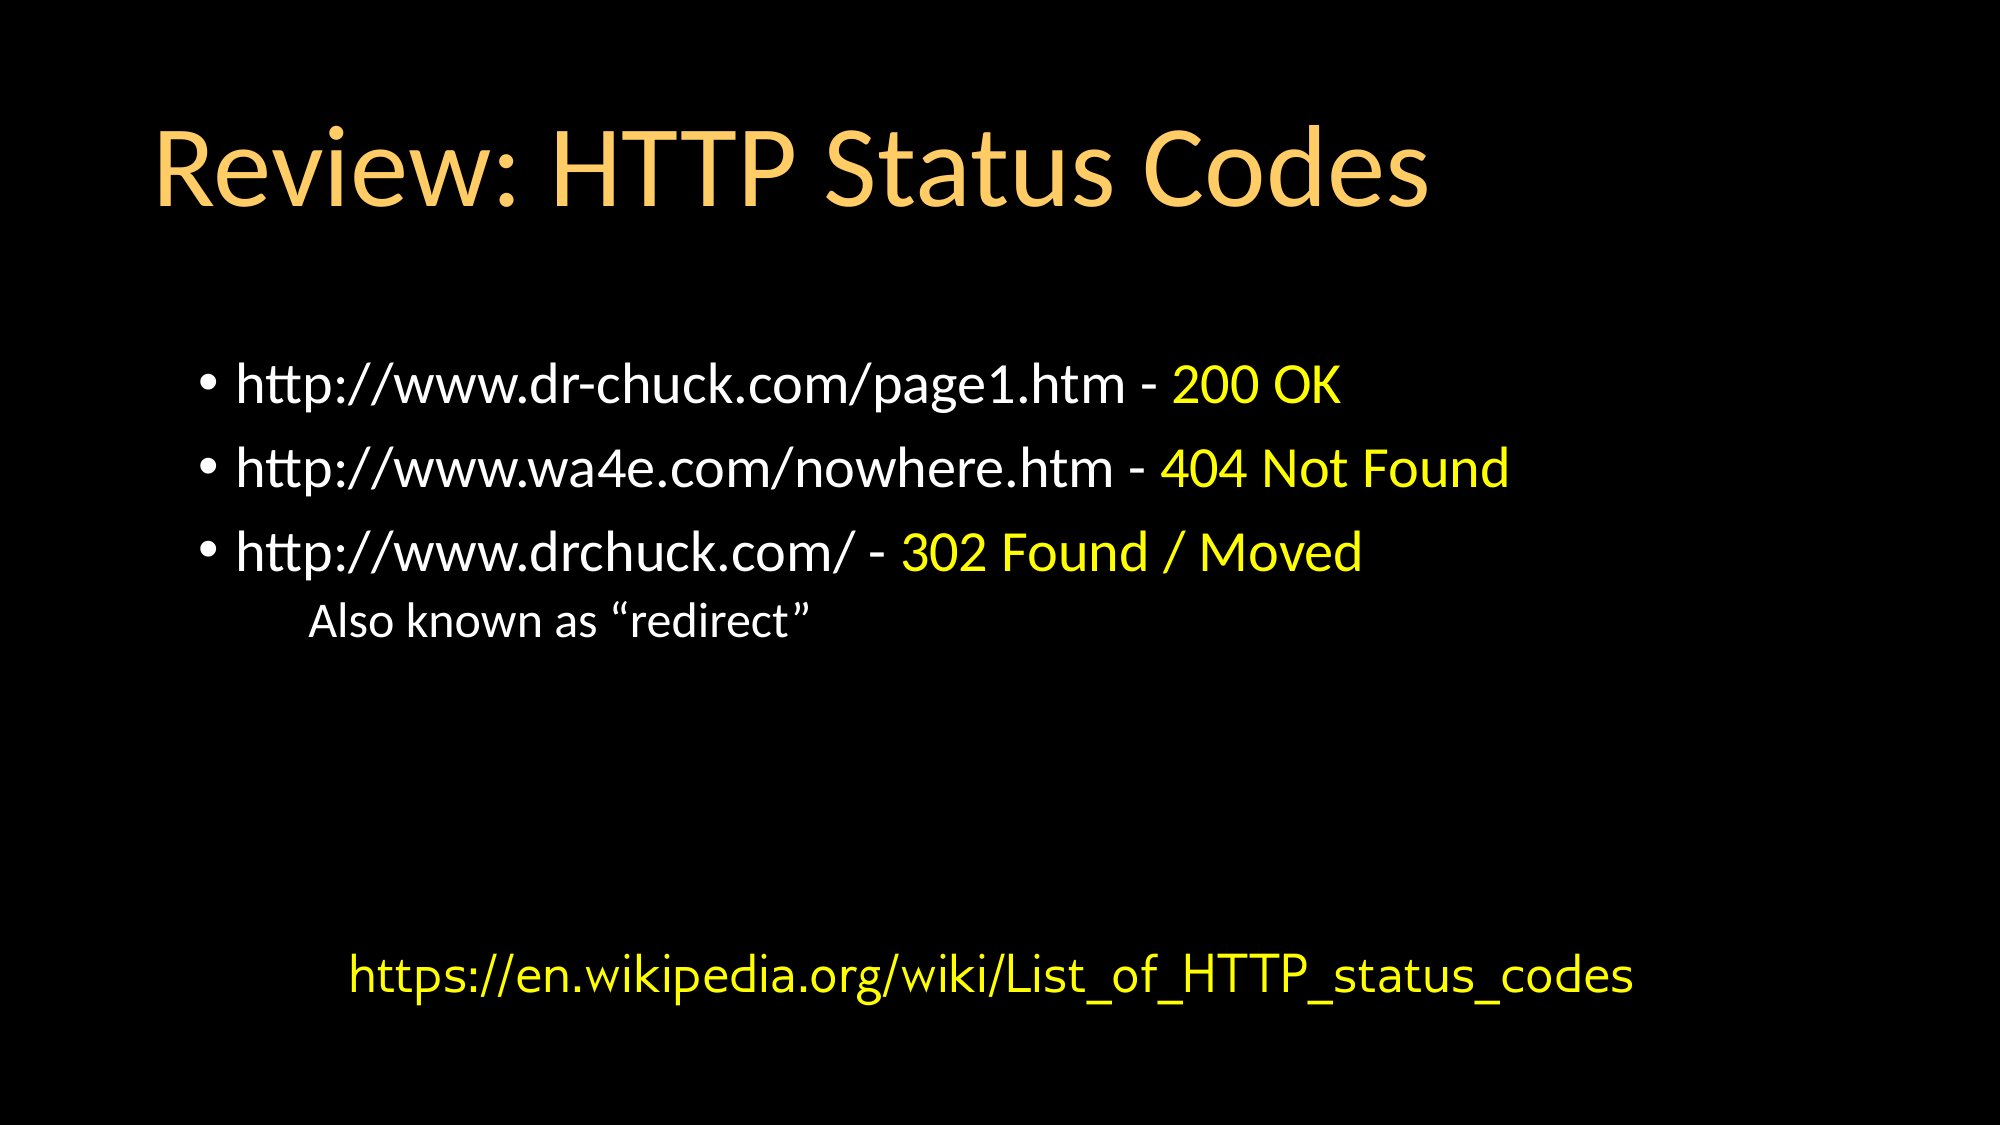

# Review: HTTP Status Codes
http://www.dr-chuck.com/page1.htm - 200 OK
http://www.wa4e.com/nowhere.htm - 404 Not Found
http://www.drchuck.com/ - 302 Found / Moved
  Also known as “redirect”
https://en.wikipedia.org/wiki/List_of_HTTP_status_codes